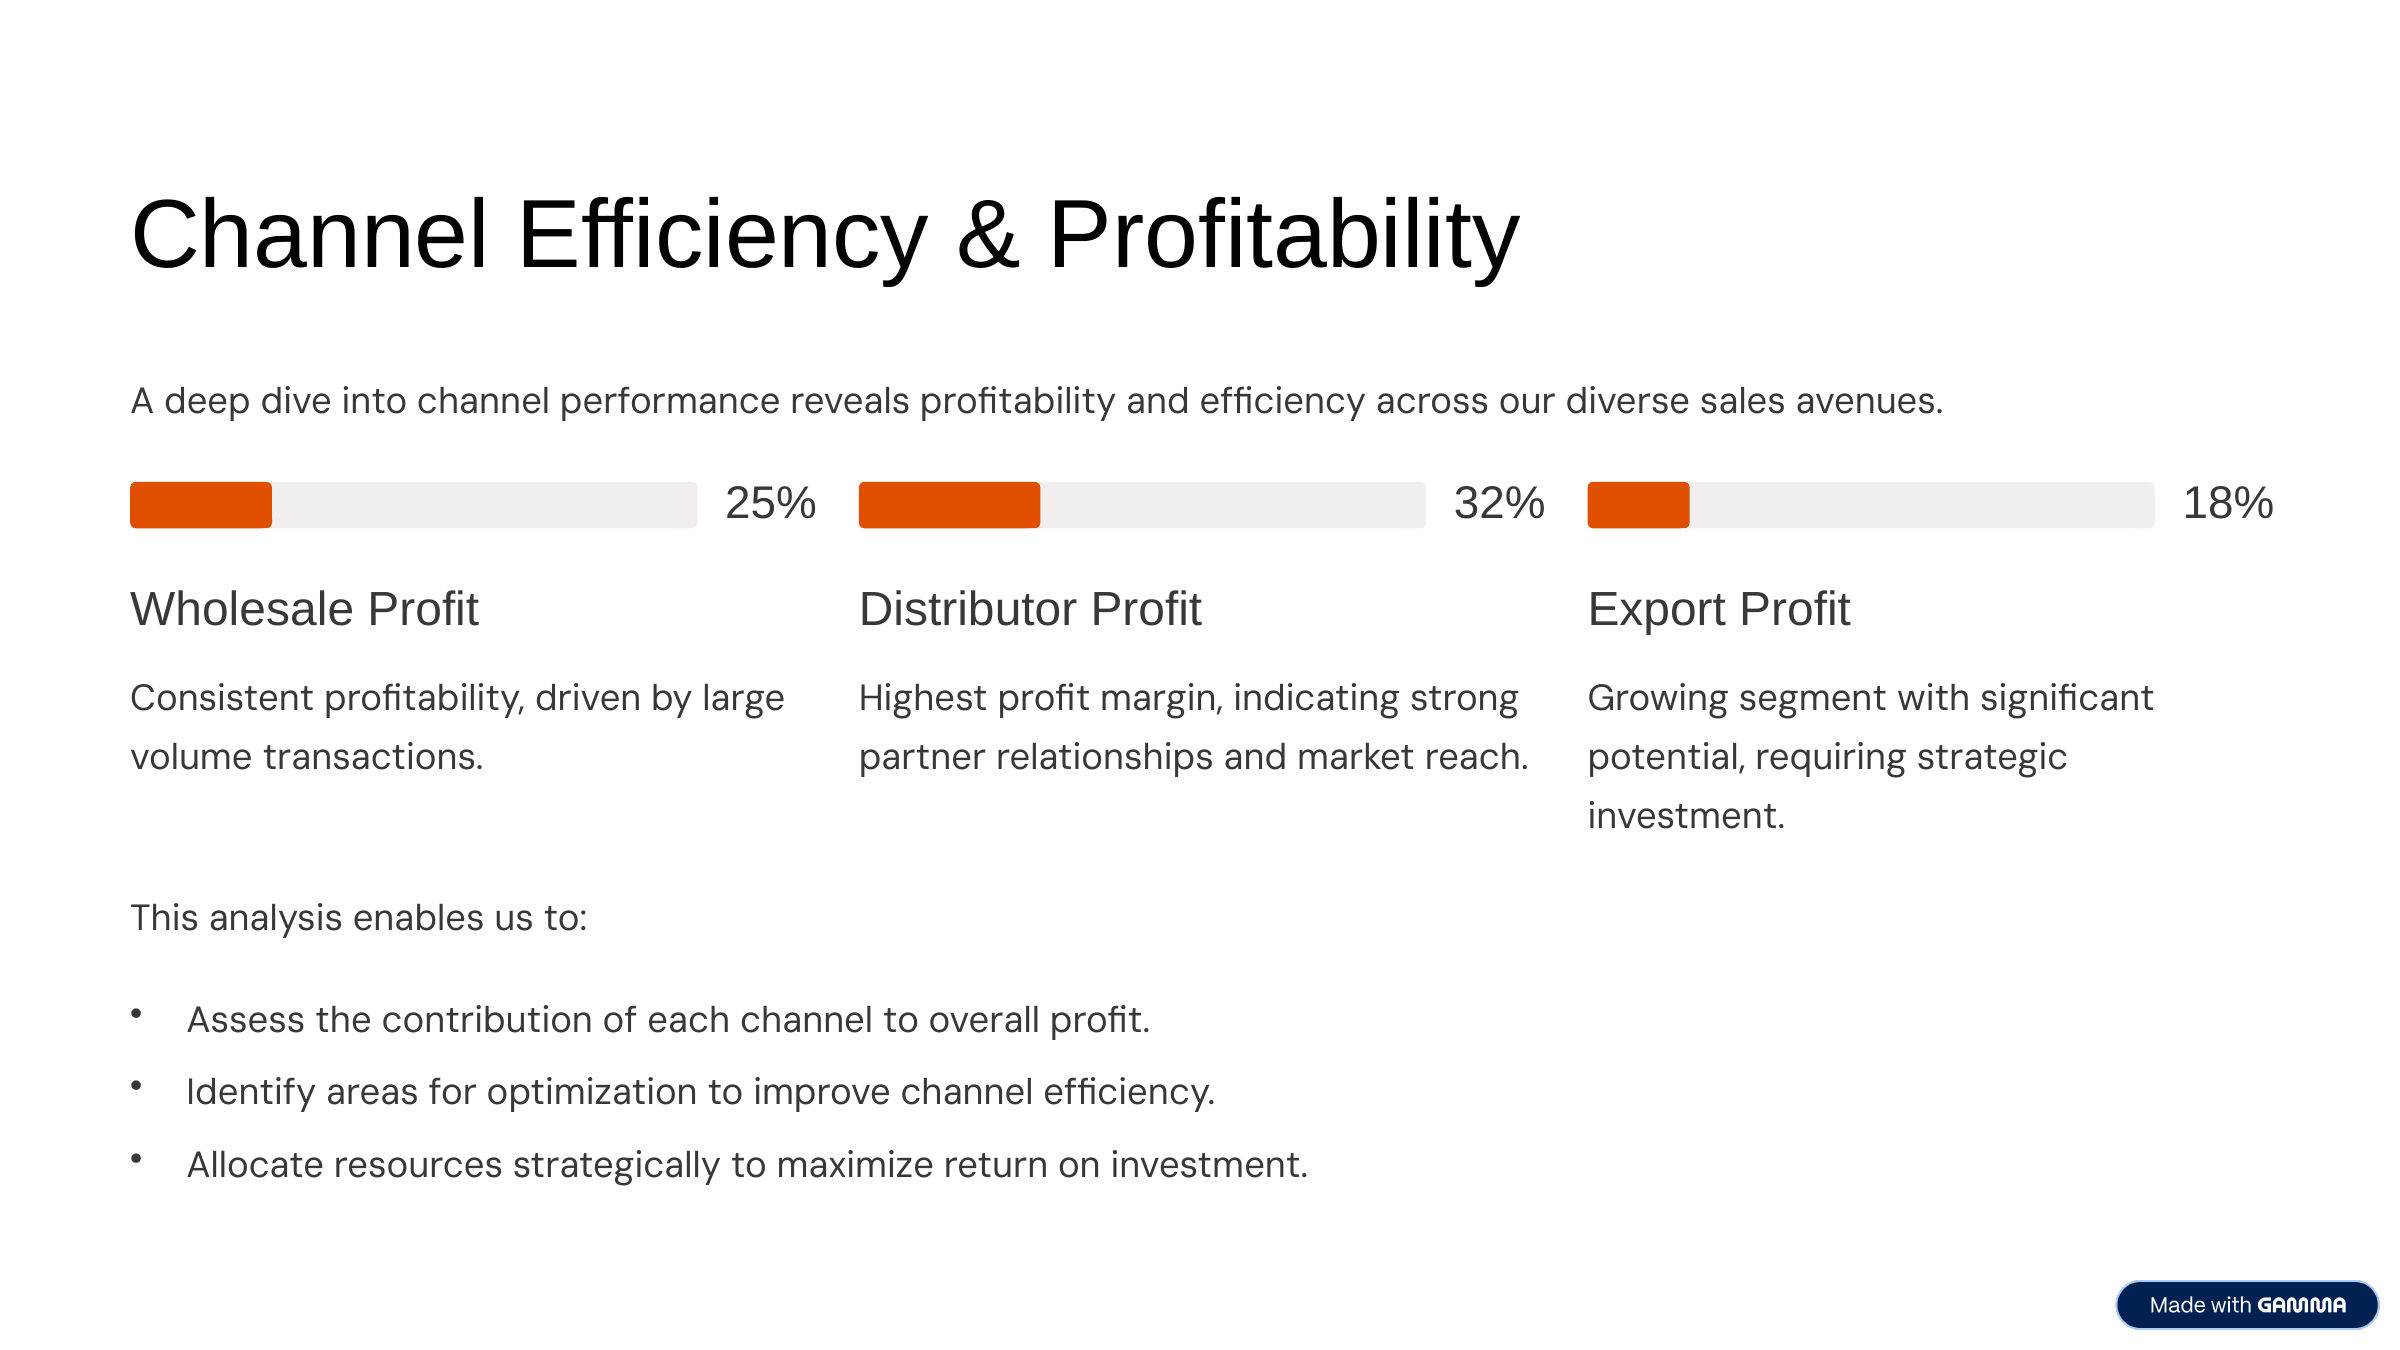

Channel Efficiency & Profitability
A deep dive into channel performance reveals profitability and efficiency across our diverse sales avenues.

25%

32%

18%
Wholesale Profit
Distributor Profit
Export Profit
Consistent profitability, driven by large volume transactions.
Highest profit margin, indicating strong partner relationships and market reach.
Growing segment with significant potential, requiring strategic investment.
This analysis enables us to:
Assess the contribution of each channel to overall profit.
Identify areas for optimization to improve channel efficiency.
Allocate resources strategically to maximize return on investment.